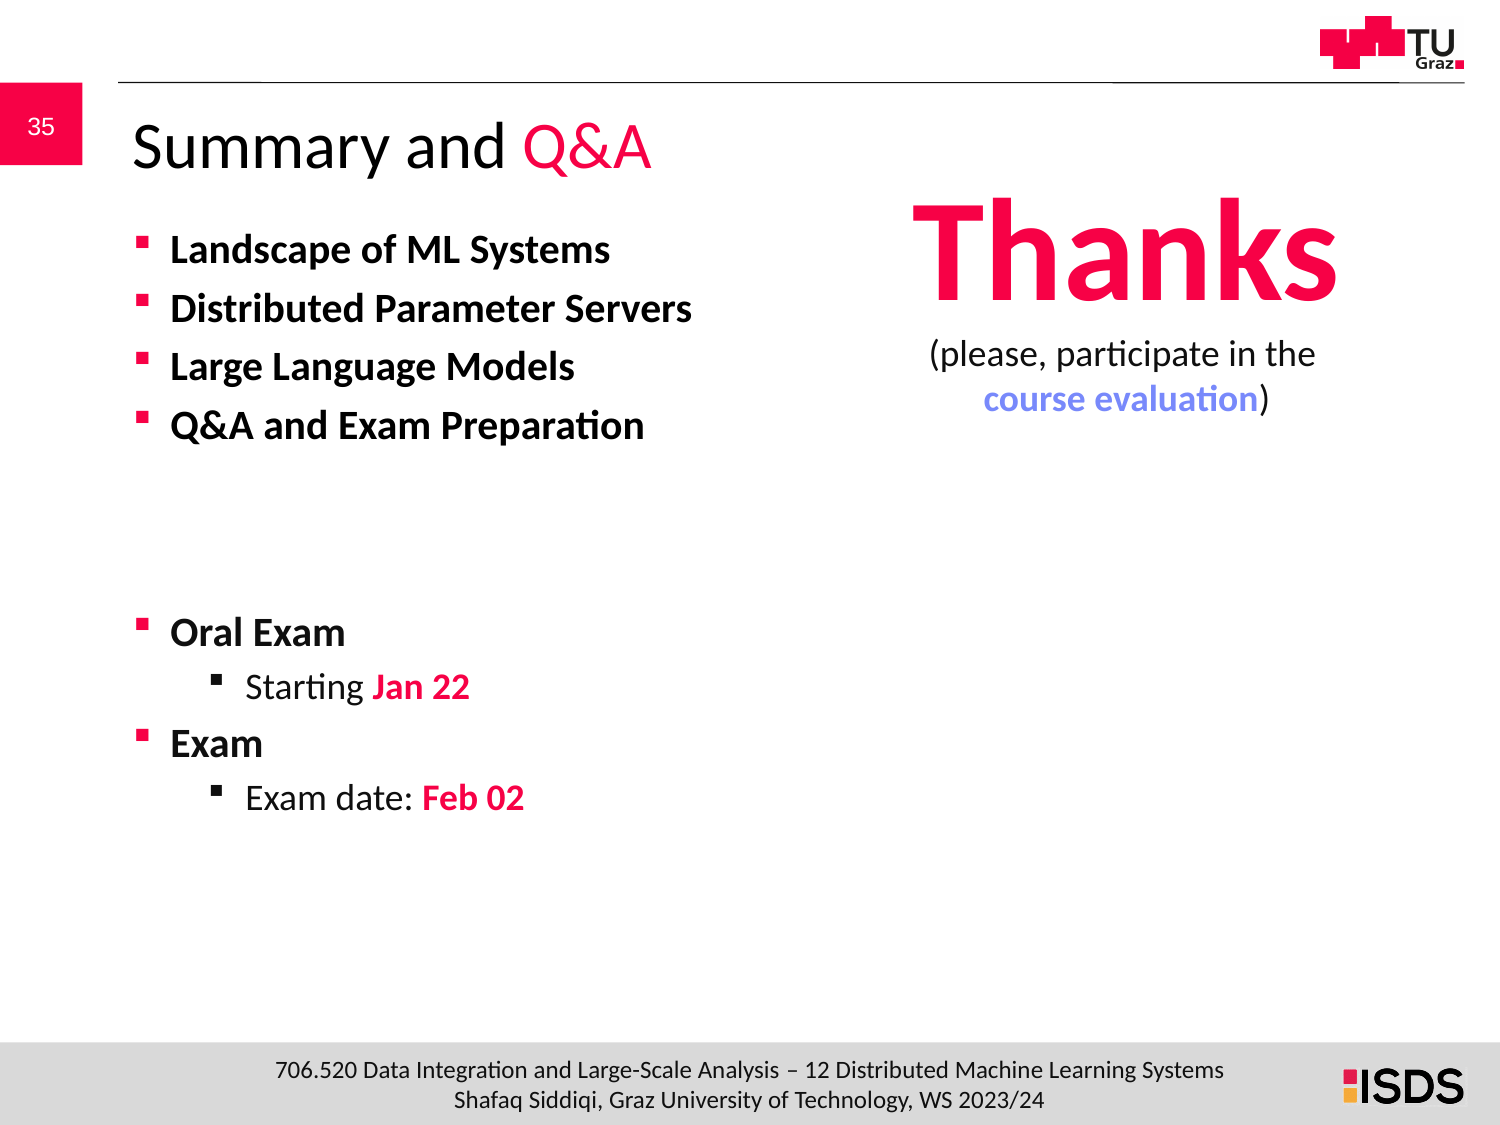

# Summary and Q&A
Thanks
(please, participate in the
course evaluation)
Landscape of ML Systems
Distributed Parameter Servers
Large Language Models
Q&A and Exam Preparation

Oral Exam
Starting Jan 22
Exam
Exam date: Feb 02